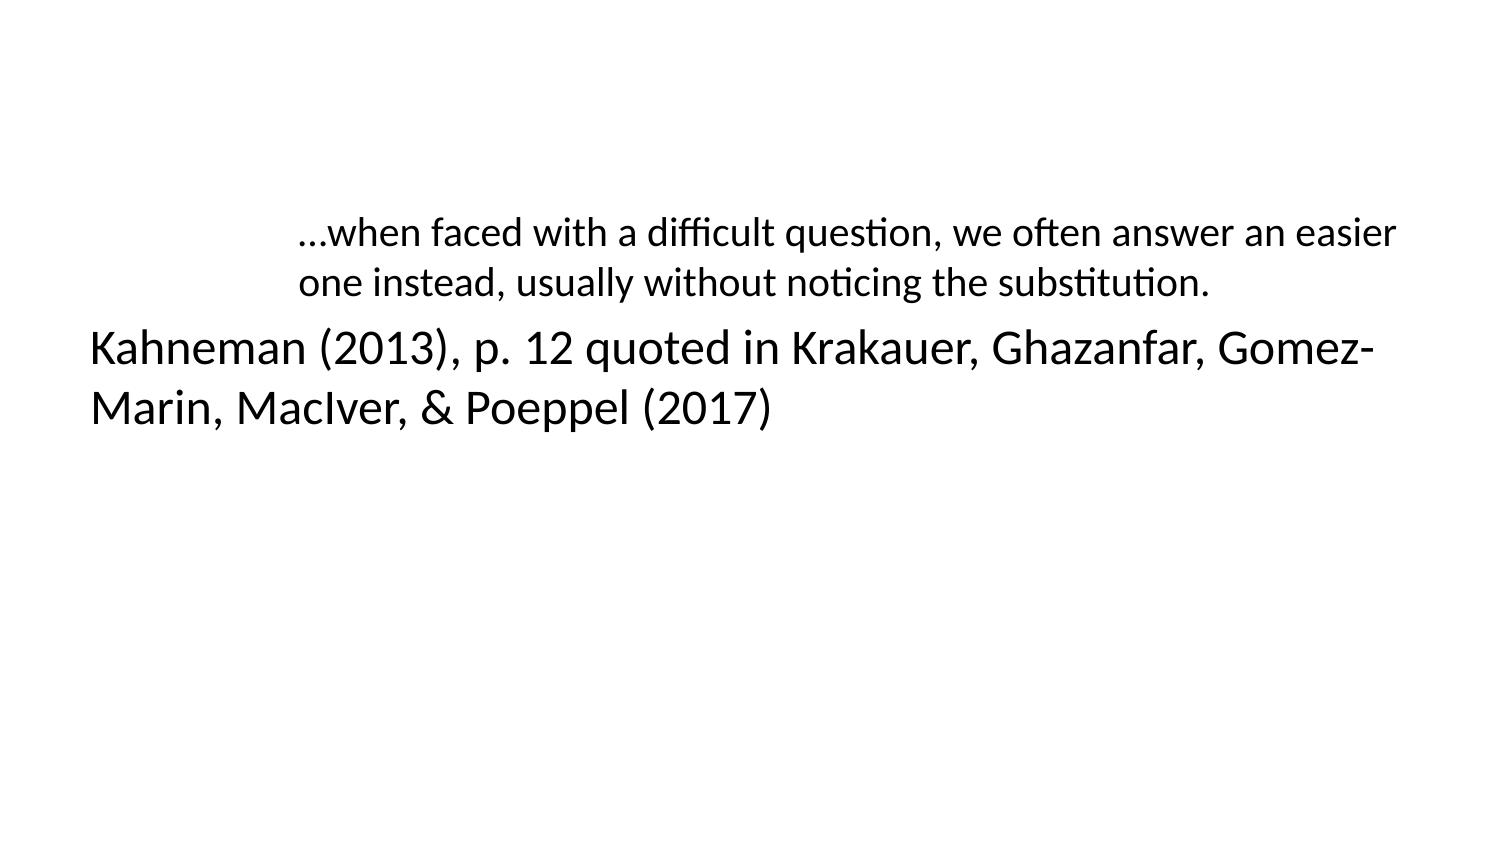

…when faced with a difficult question, we often answer an easier one instead, usually without noticing the substitution.
Kahneman (2013), p. 12 quoted in Krakauer, Ghazanfar, Gomez-Marin, MacIver, & Poeppel (2017)